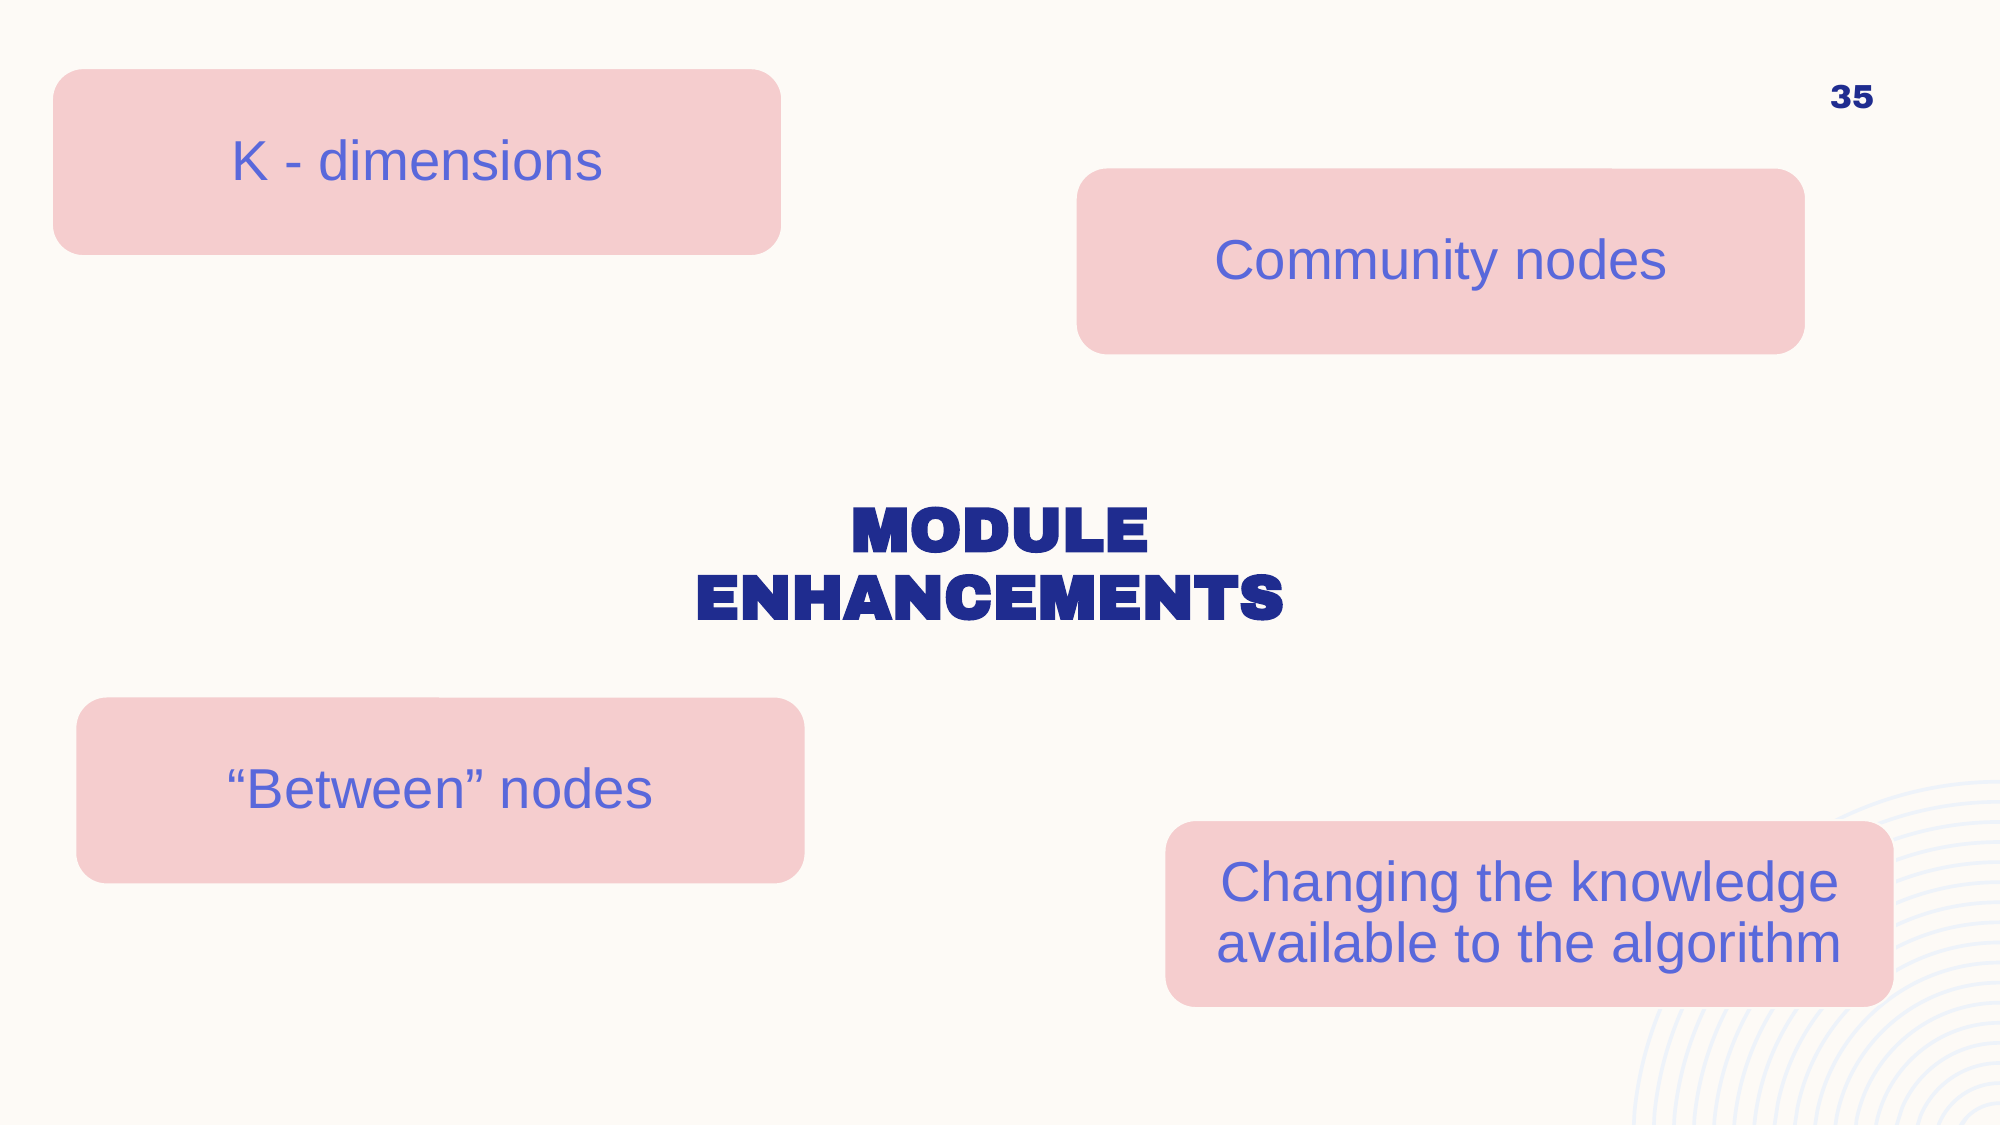

K - dimensions
35

Community nodes
# Module enhancements

“Between” nodes

Changing the knowledge available to the algorithm